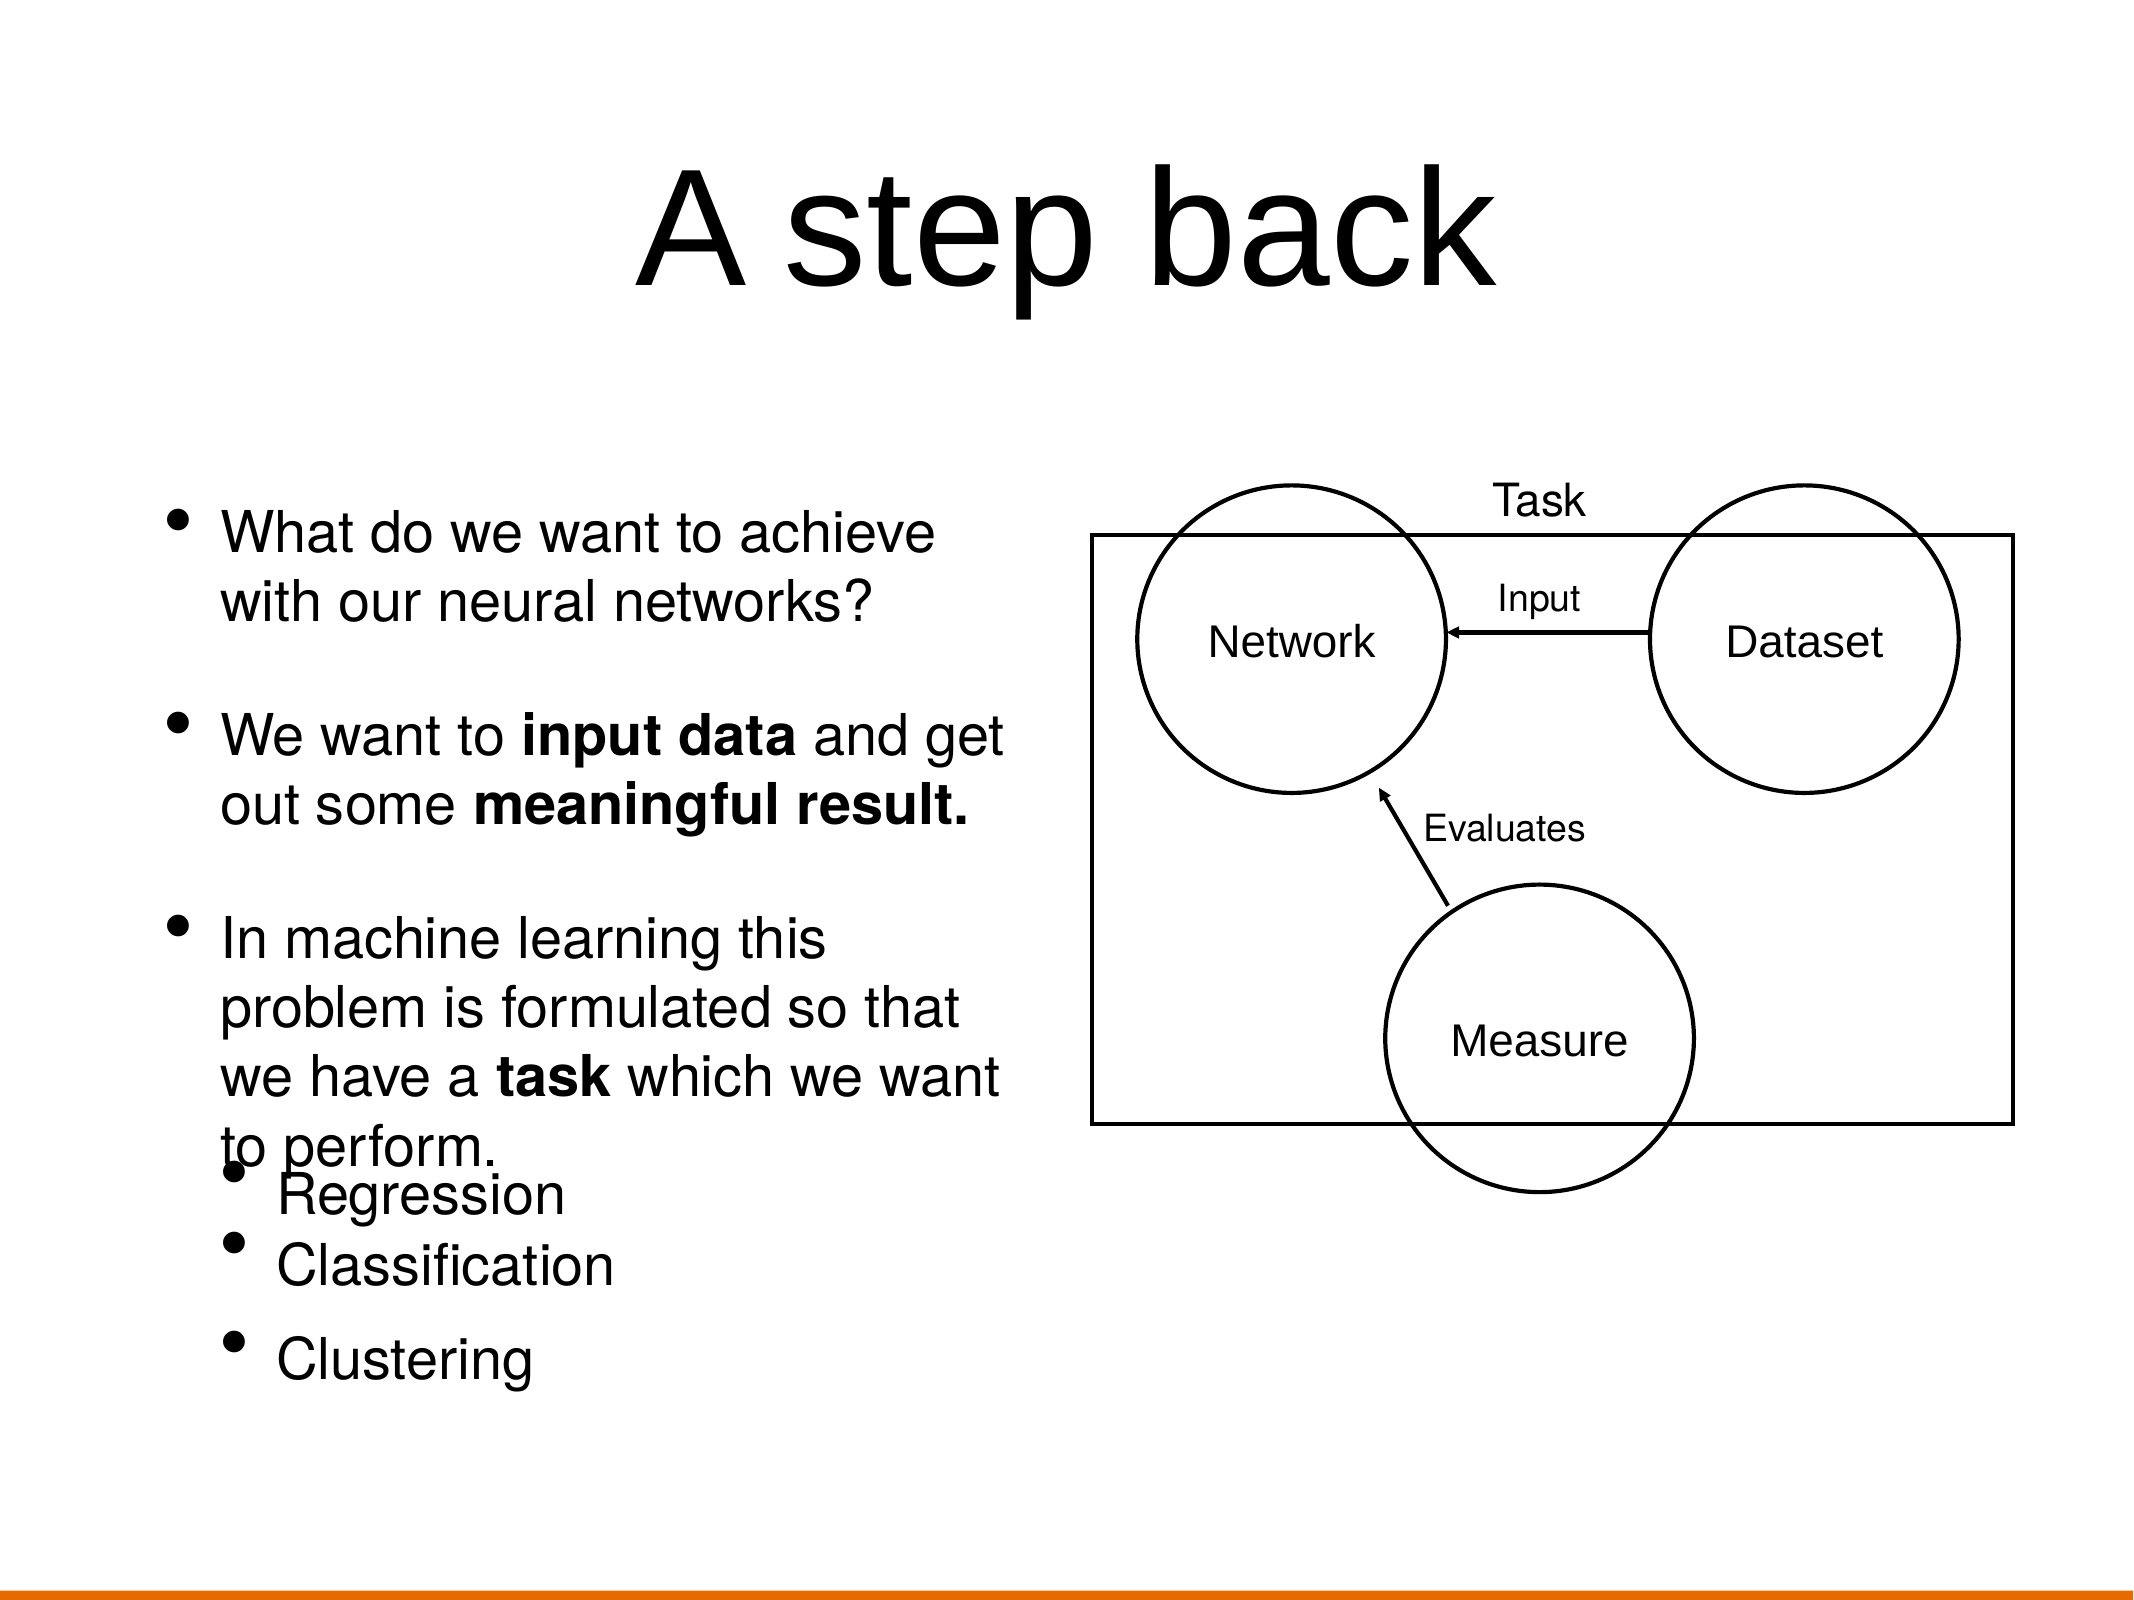

# A step back
What do we want to achieve with our neural networks?
We want to input data and get out some meaningful result.
In machine learning this problem is formulated so that we have a task which we want to perform.
Regression
Classification
Clustering
Task
Network
Dataset

Input

Evaluates
Measure